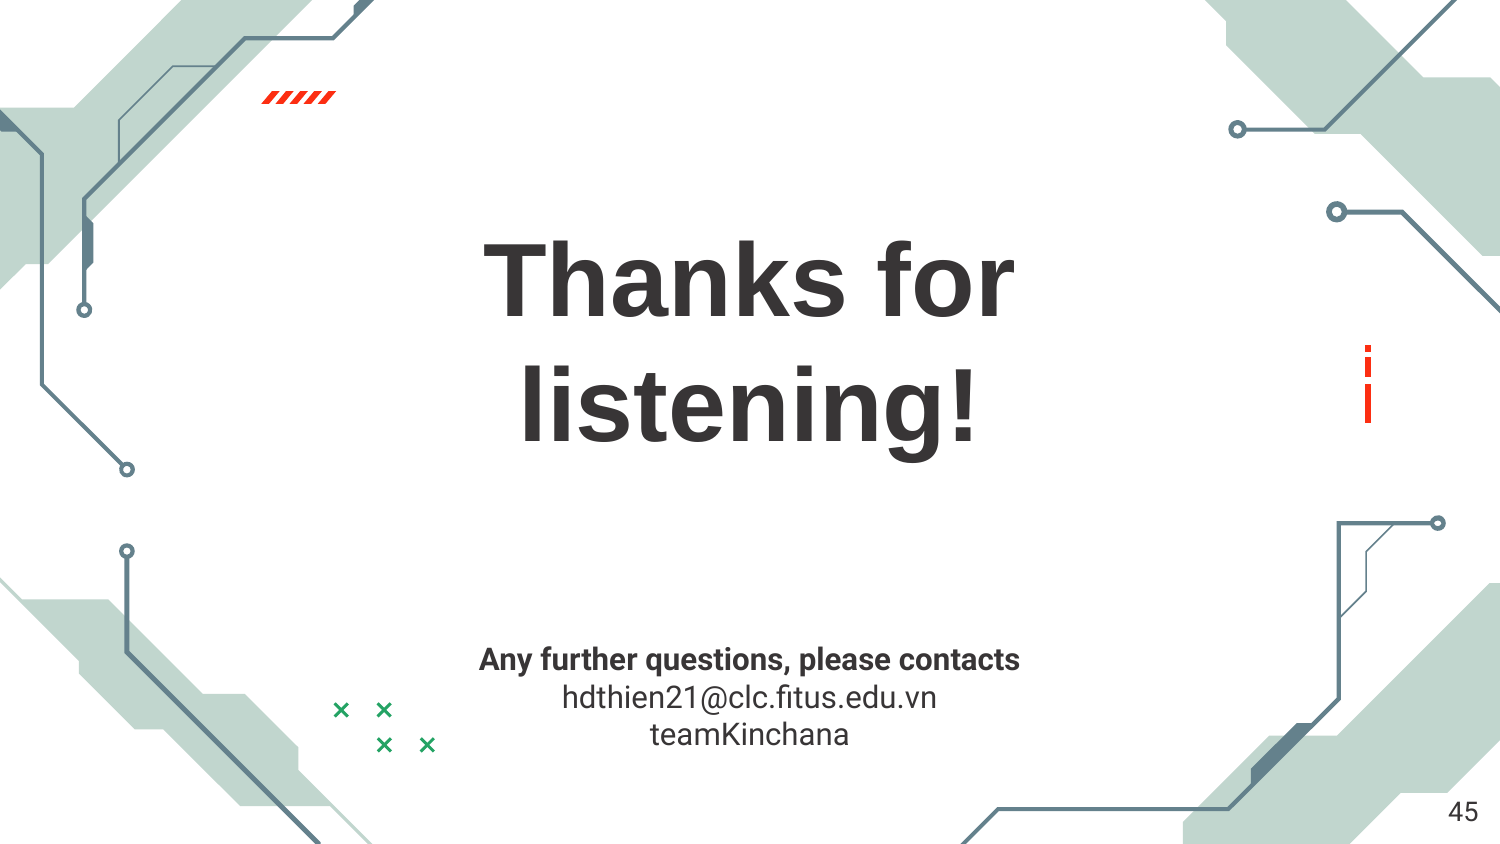

# Thanks for listening!
Any further questions, please contacts
hdthien21@clc.fitus.edu.vn
teamKinchana
45